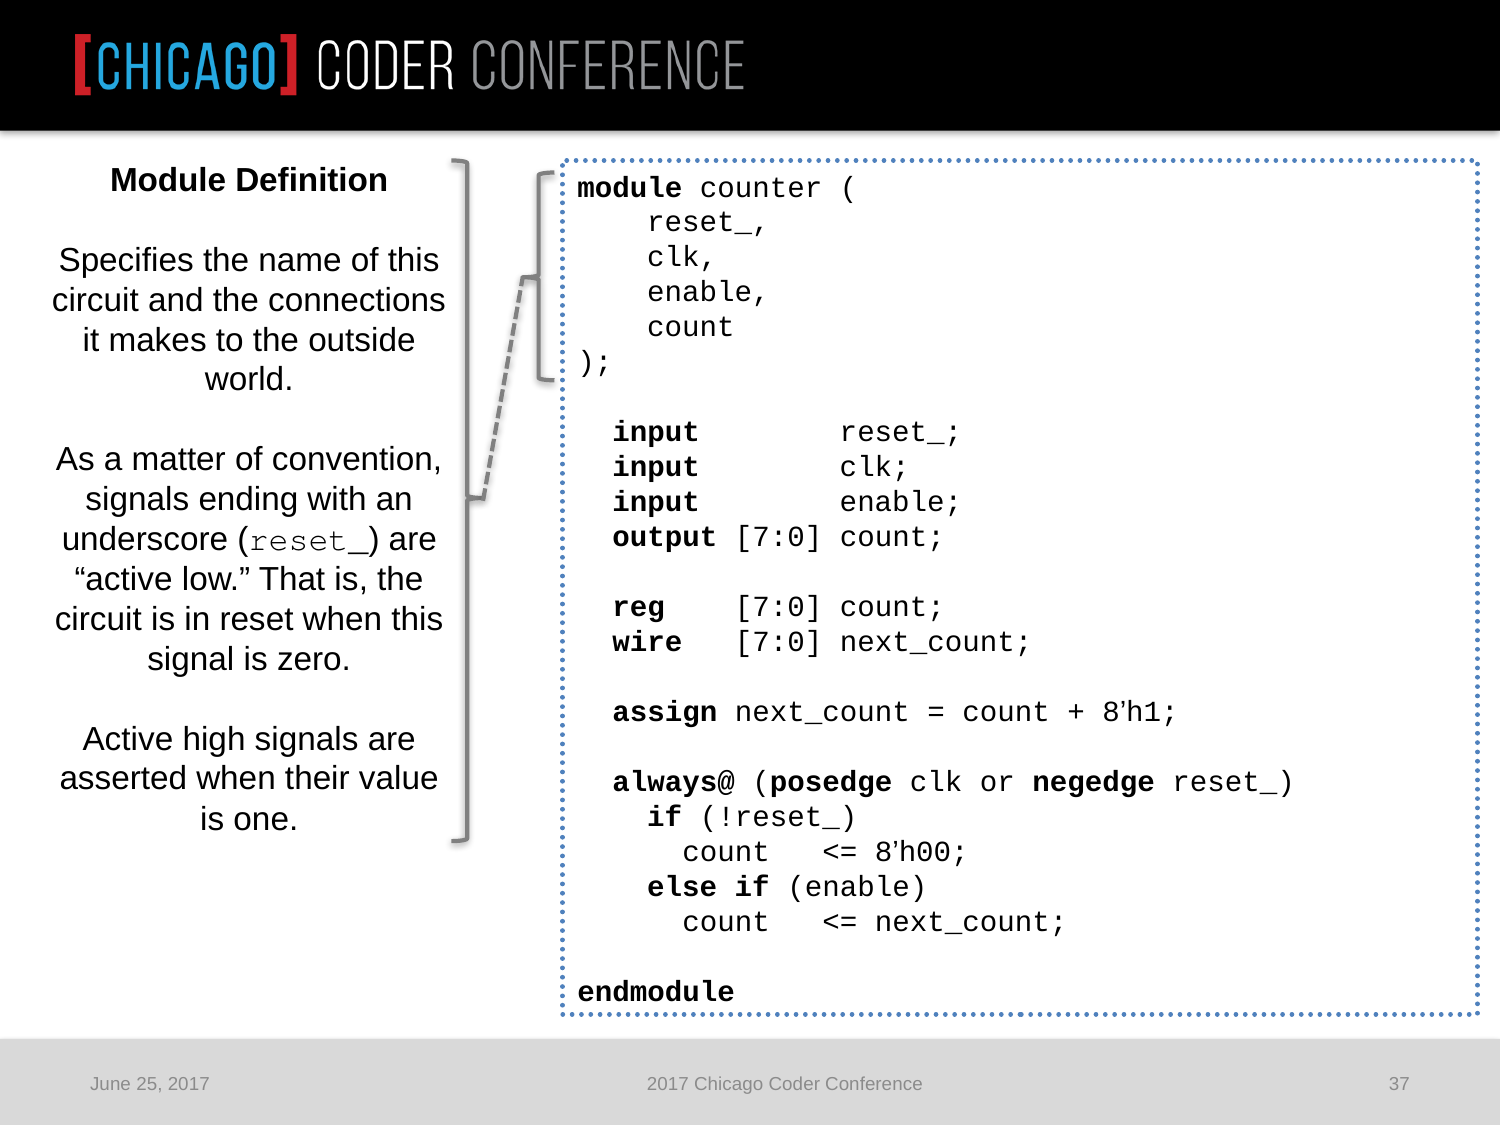

Module Definition

Specifies the name of this circuit and the connections it makes to the outside world.

As a matter of convention, signals ending with an underscore (reset_) are “active low.” That is, the circuit is in reset when this signal is zero.

Active high signals are asserted when their value is one.

module counter (
    reset_,
    clk,
    enable,
    count
);

  input        reset_;
  input        clk;
  input        enable;
  output [7:0] count;

  reg    [7:0] count;
  wire   [7:0] next_count;

  assign next_count = count + 8’h1;

  always@ (posedge clk or negedge reset_)
    if (!reset_)
      count   <= 8’h00;
    else if (enable)
      count   <= next_count;

endmodule

June 25, 2017
2017 Chicago Coder Conference
37